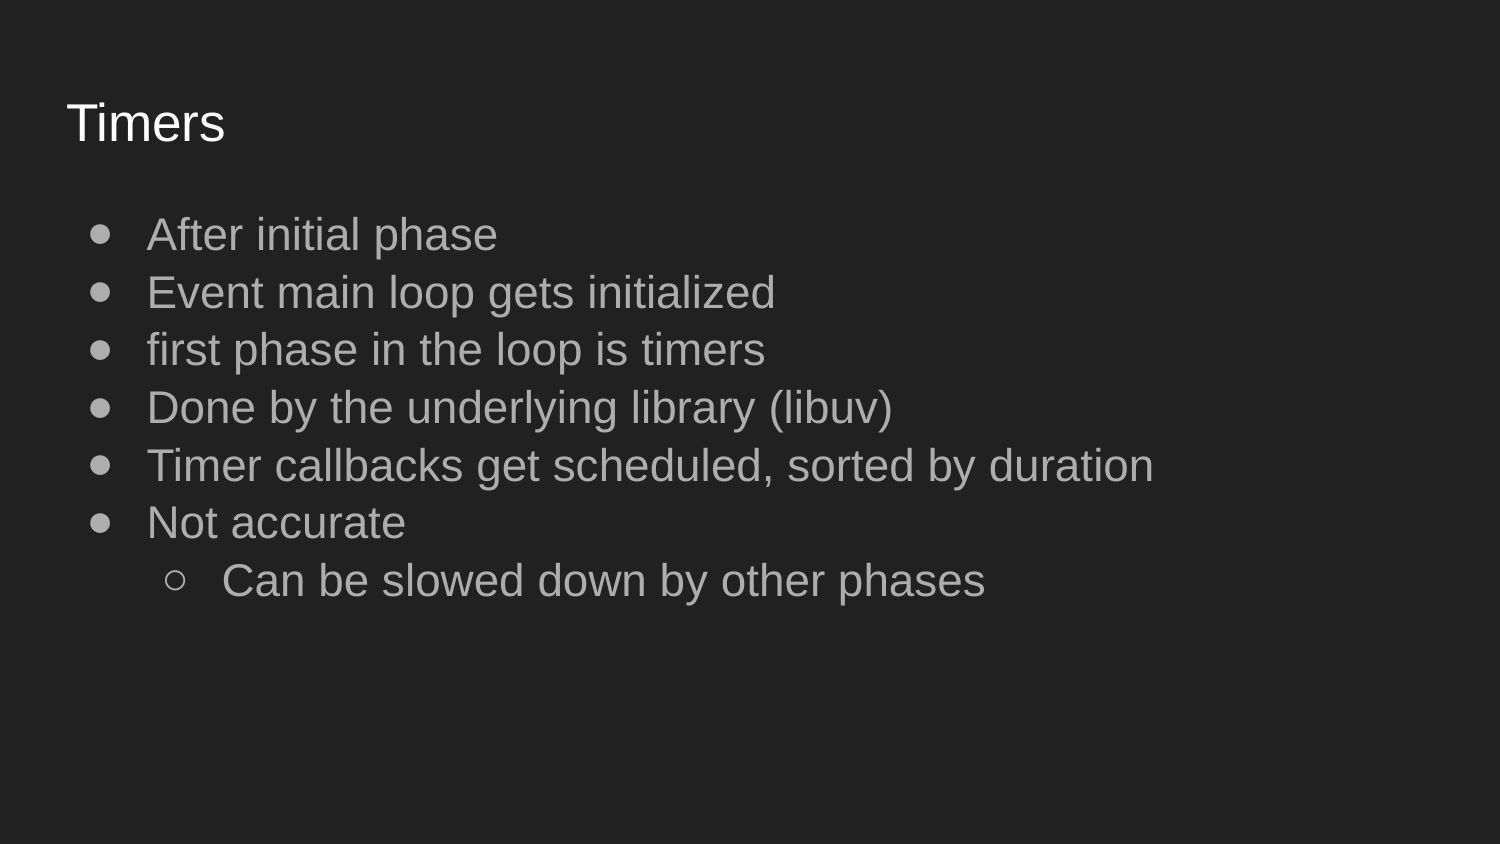

# Timers
After initial phase
Event main loop gets initialized
first phase in the loop is timers
Done by the underlying library (libuv)
Timer callbacks get scheduled, sorted by duration
Not accurate
Can be slowed down by other phases